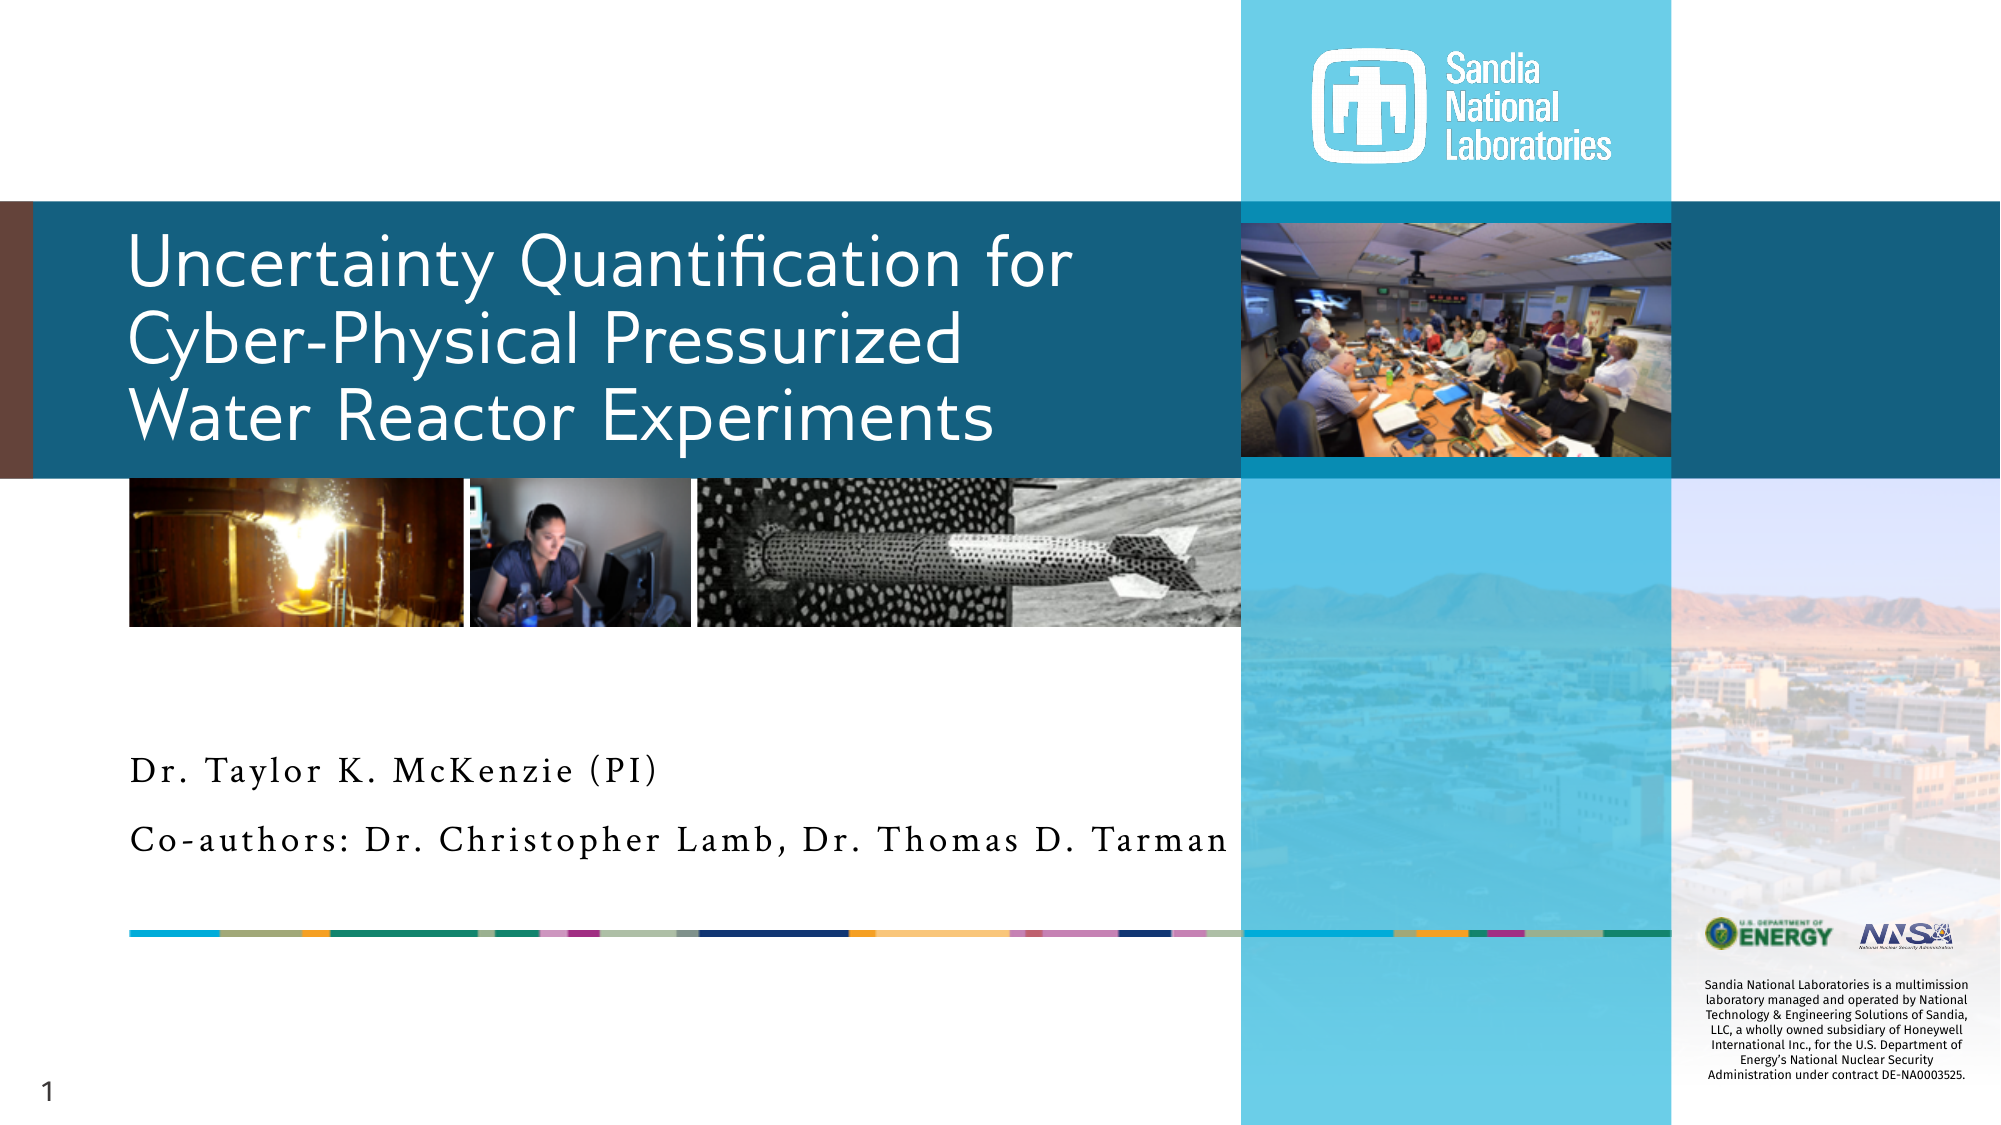

# Uncertainty Quantification for Cyber-Physical Pressurized Water Reactor Experiments
Dr. Taylor K. McKenzie (PI)
Co-authors: Dr. Christopher Lamb, Dr. Thomas D. Tarman
1